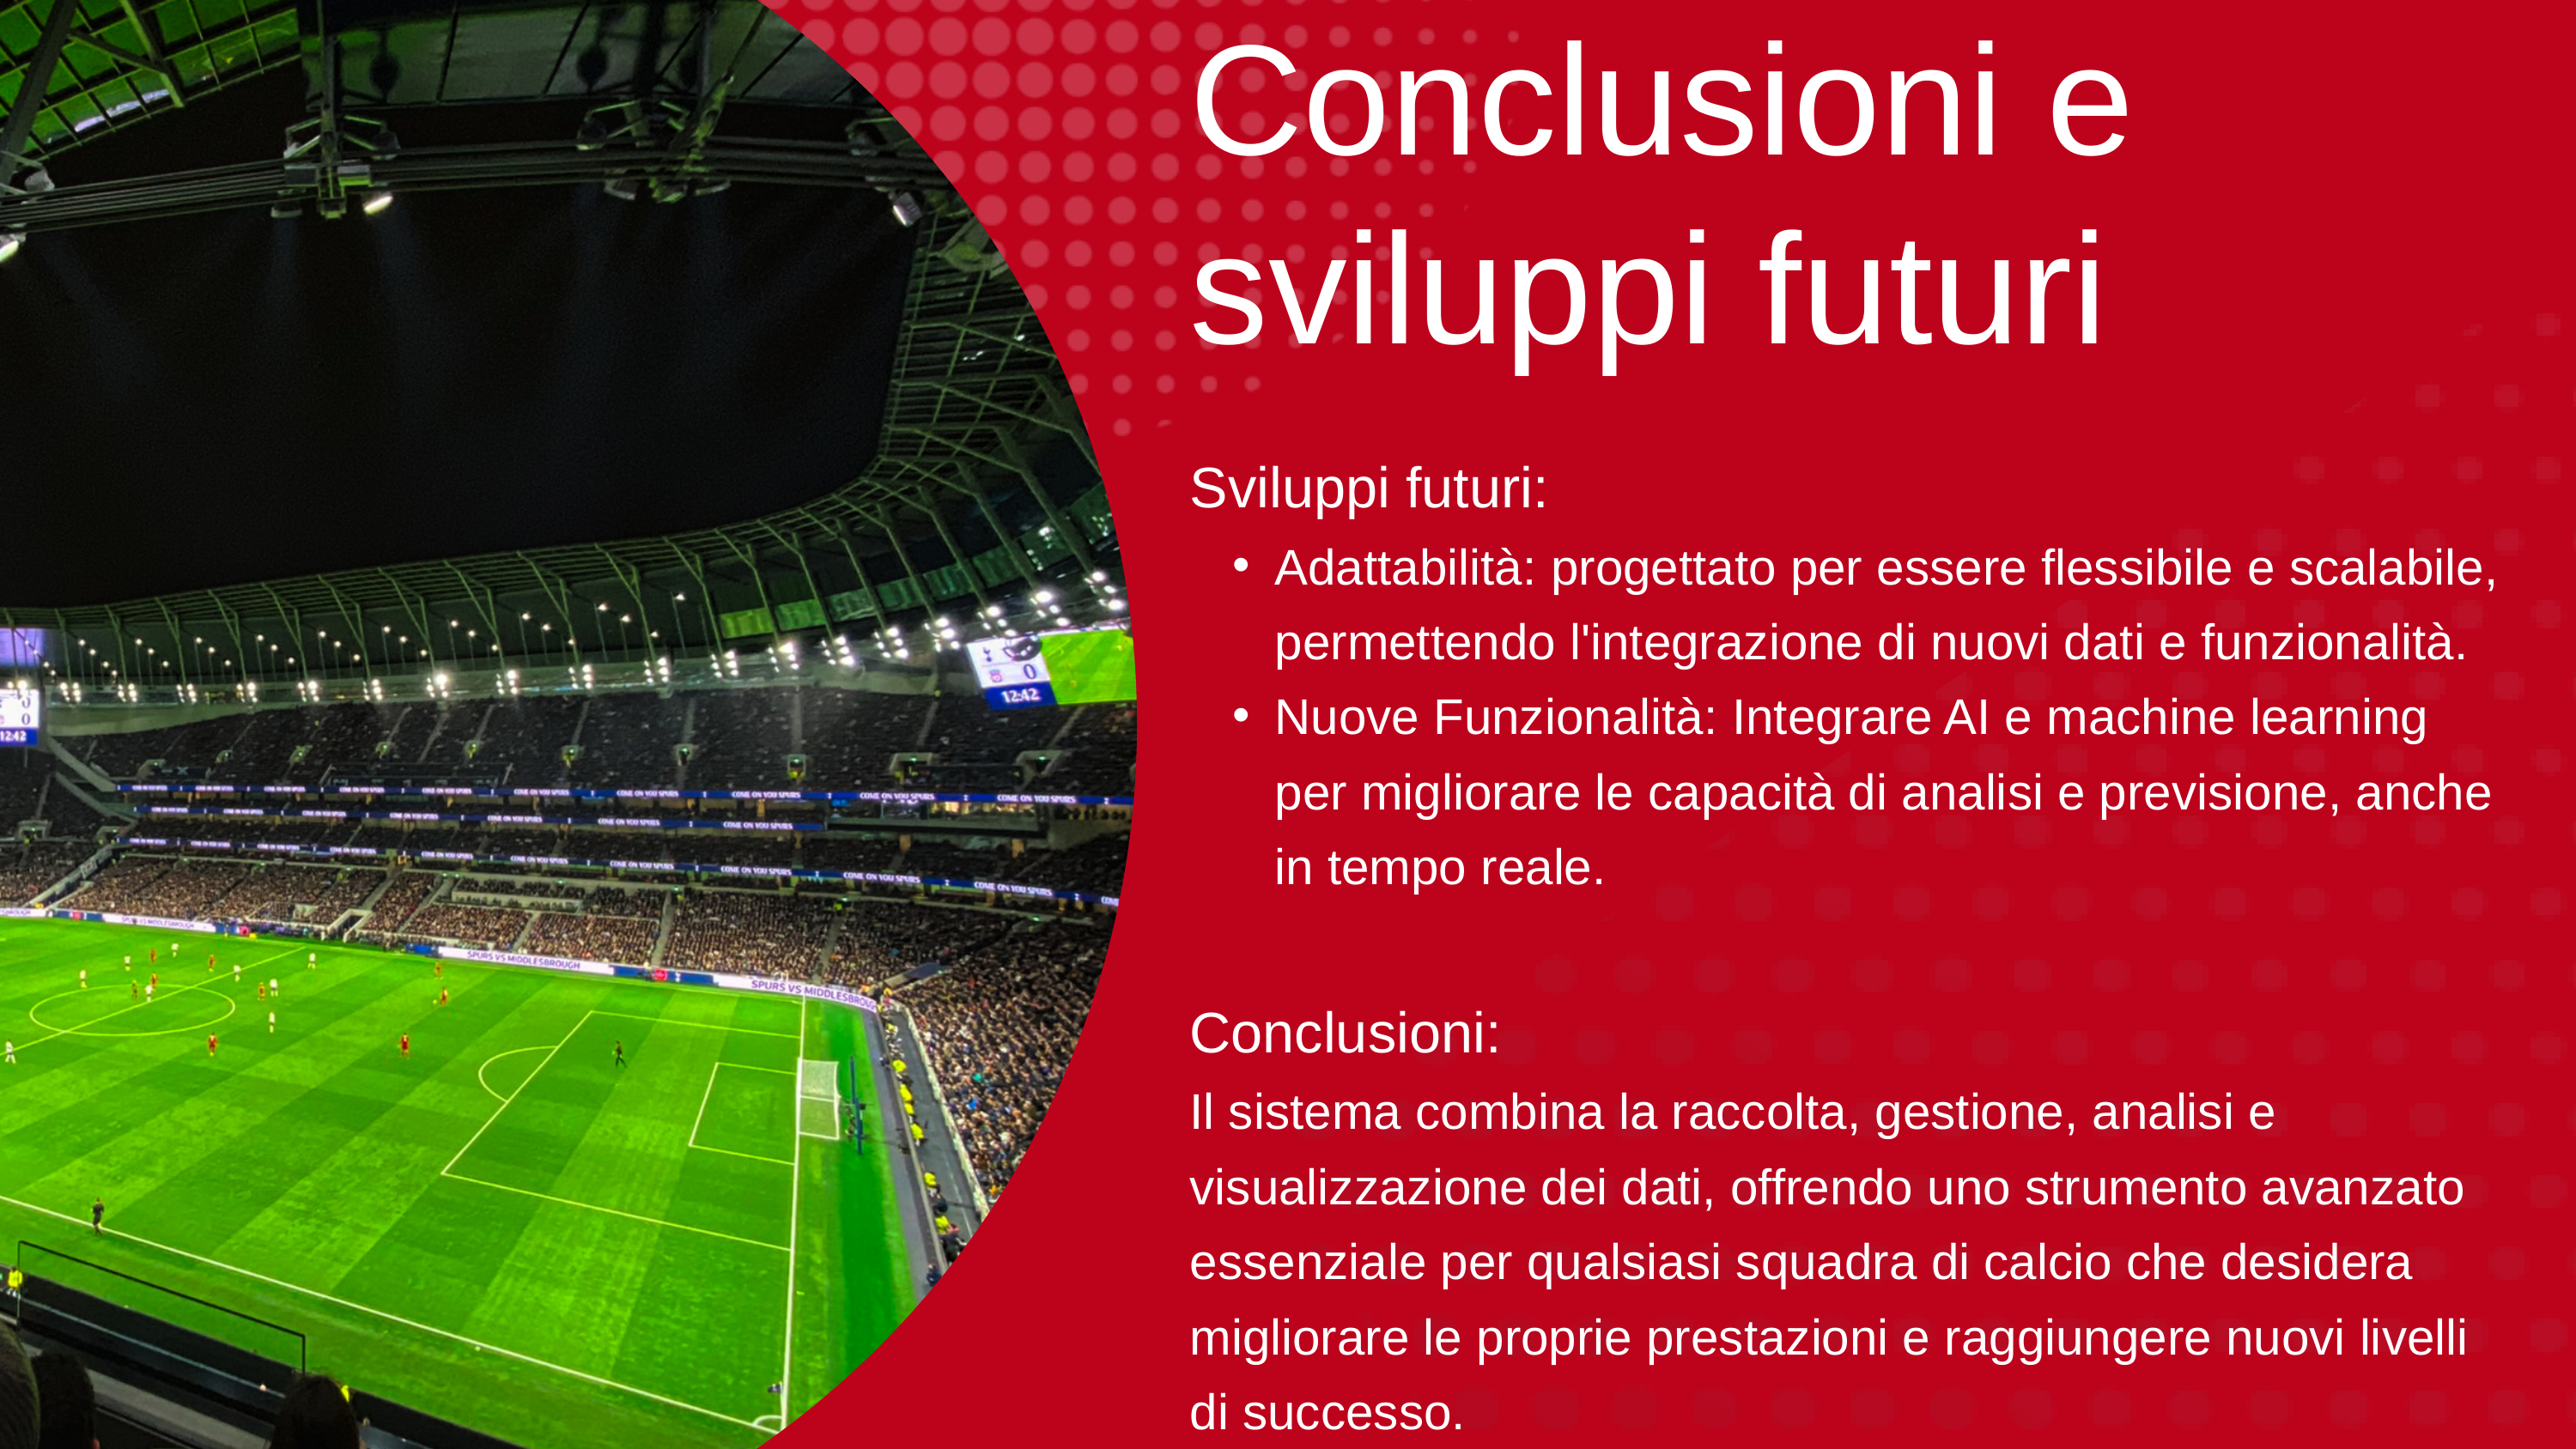

Conclusioni e sviluppi futuri
Sviluppi futuri:
Adattabilità: progettato per essere flessibile e scalabile, permettendo l'integrazione di nuovi dati e funzionalità.
Nuove Funzionalità: Integrare AI e machine learning per migliorare le capacità di analisi e previsione, anche in tempo reale.

Conclusioni:
Il sistema combina la raccolta, gestione, analisi e visualizzazione dei dati, offrendo uno strumento avanzato essenziale per qualsiasi squadra di calcio che desidera migliorare le proprie prestazioni e raggiungere nuovi livelli di successo.